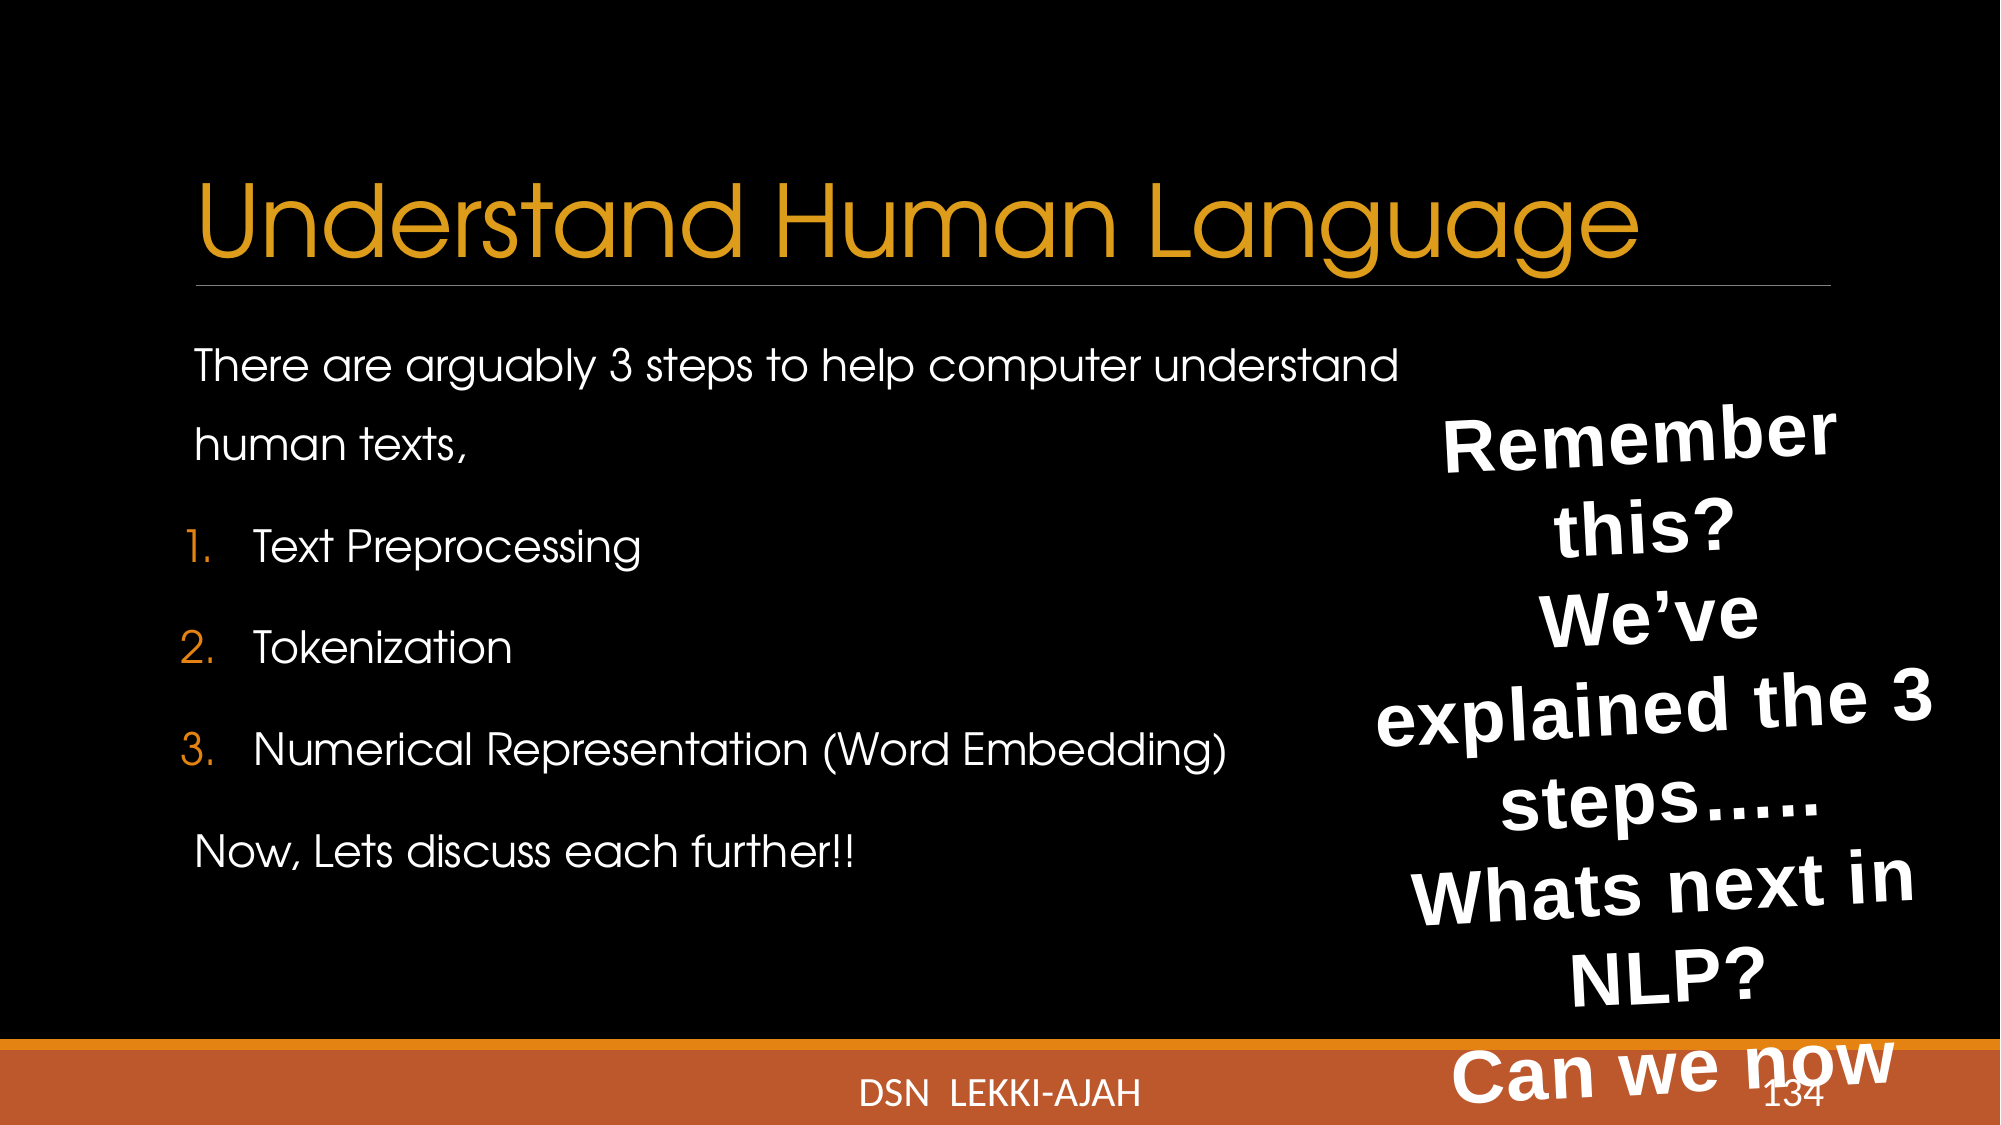

# Understand Human Language
There are arguably 3 steps to help computer understand human texts,
Text Preprocessing
Tokenization
Numerical Representation (Word Embedding)
Now, Lets discuss each further!!
Remember this?
We’ve explained the 3 steps…..
Whats next in NLP?
Can we now build our ChatGPT?
DSN  LEKKI-AJAH
134